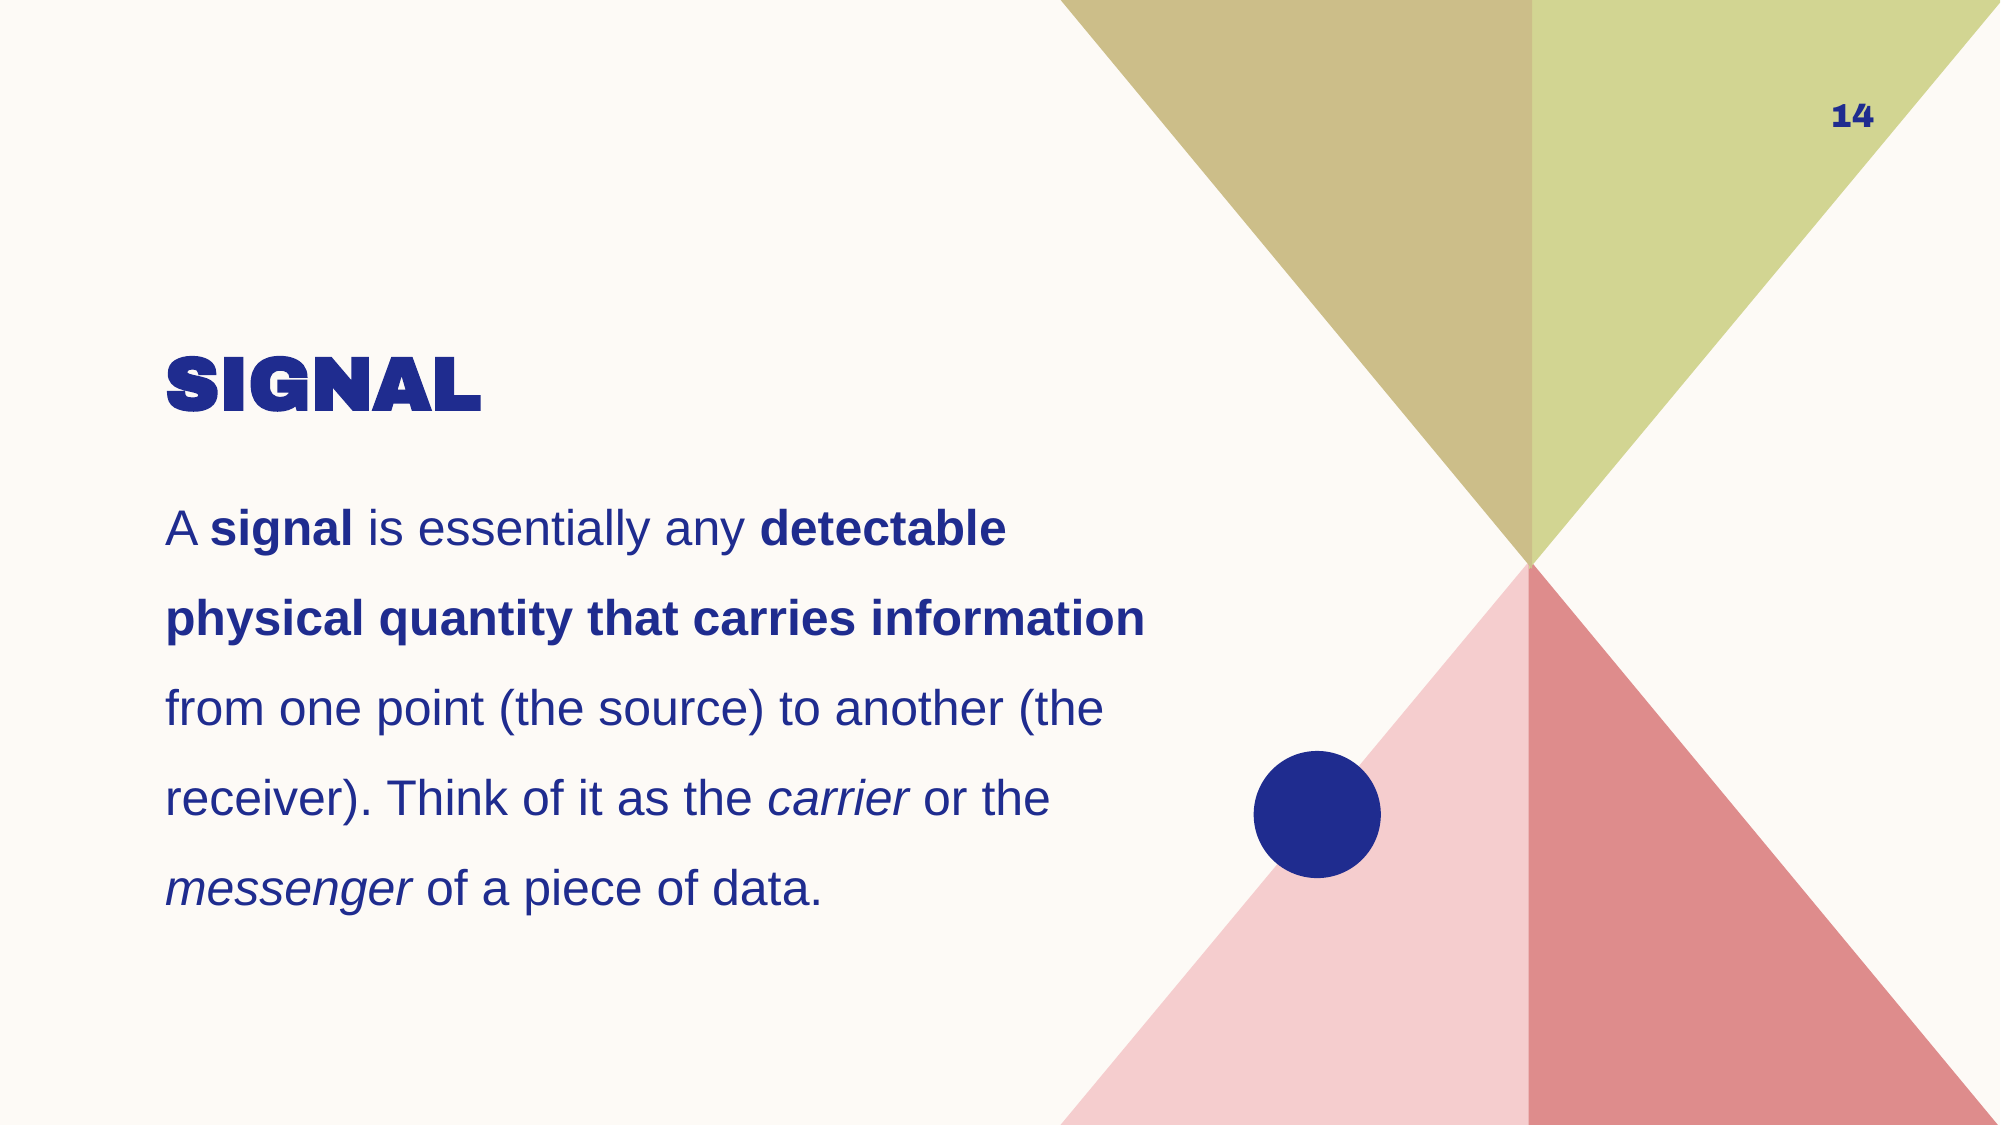

14
# Signal
A signal is essentially any detectable physical quantity that carries information from one point (the source) to another (the receiver). Think of it as the carrier or the messenger of a piece of data.